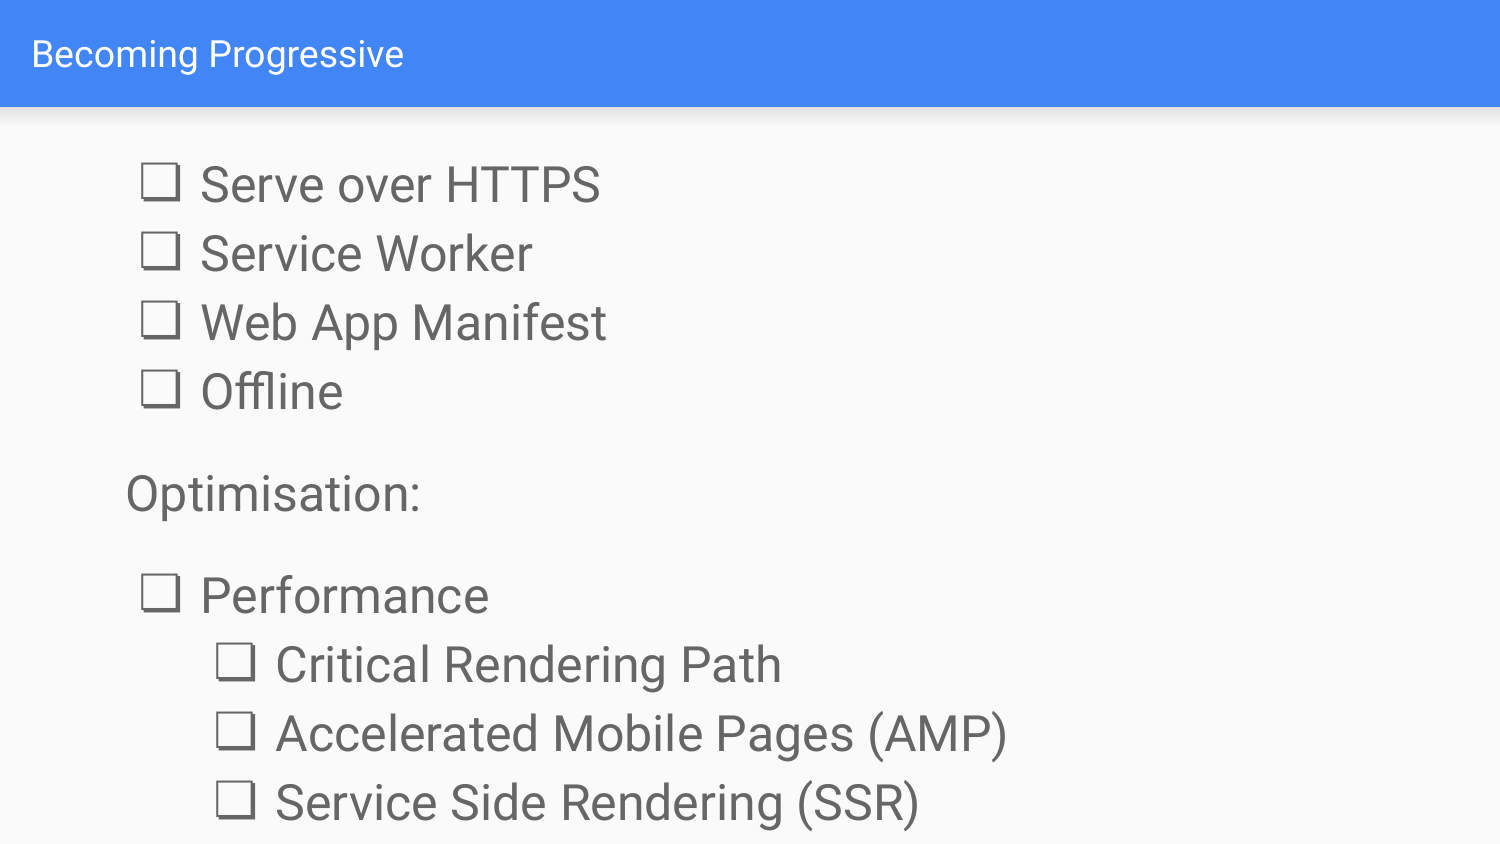

# Becoming Progressive
Serve over HTTPS
Service Worker
Web App Manifest
Offline
Optimisation:
Performance
Critical Rendering Path
Accelerated Mobile Pages (AMP)
Service Side Rendering (SSR)